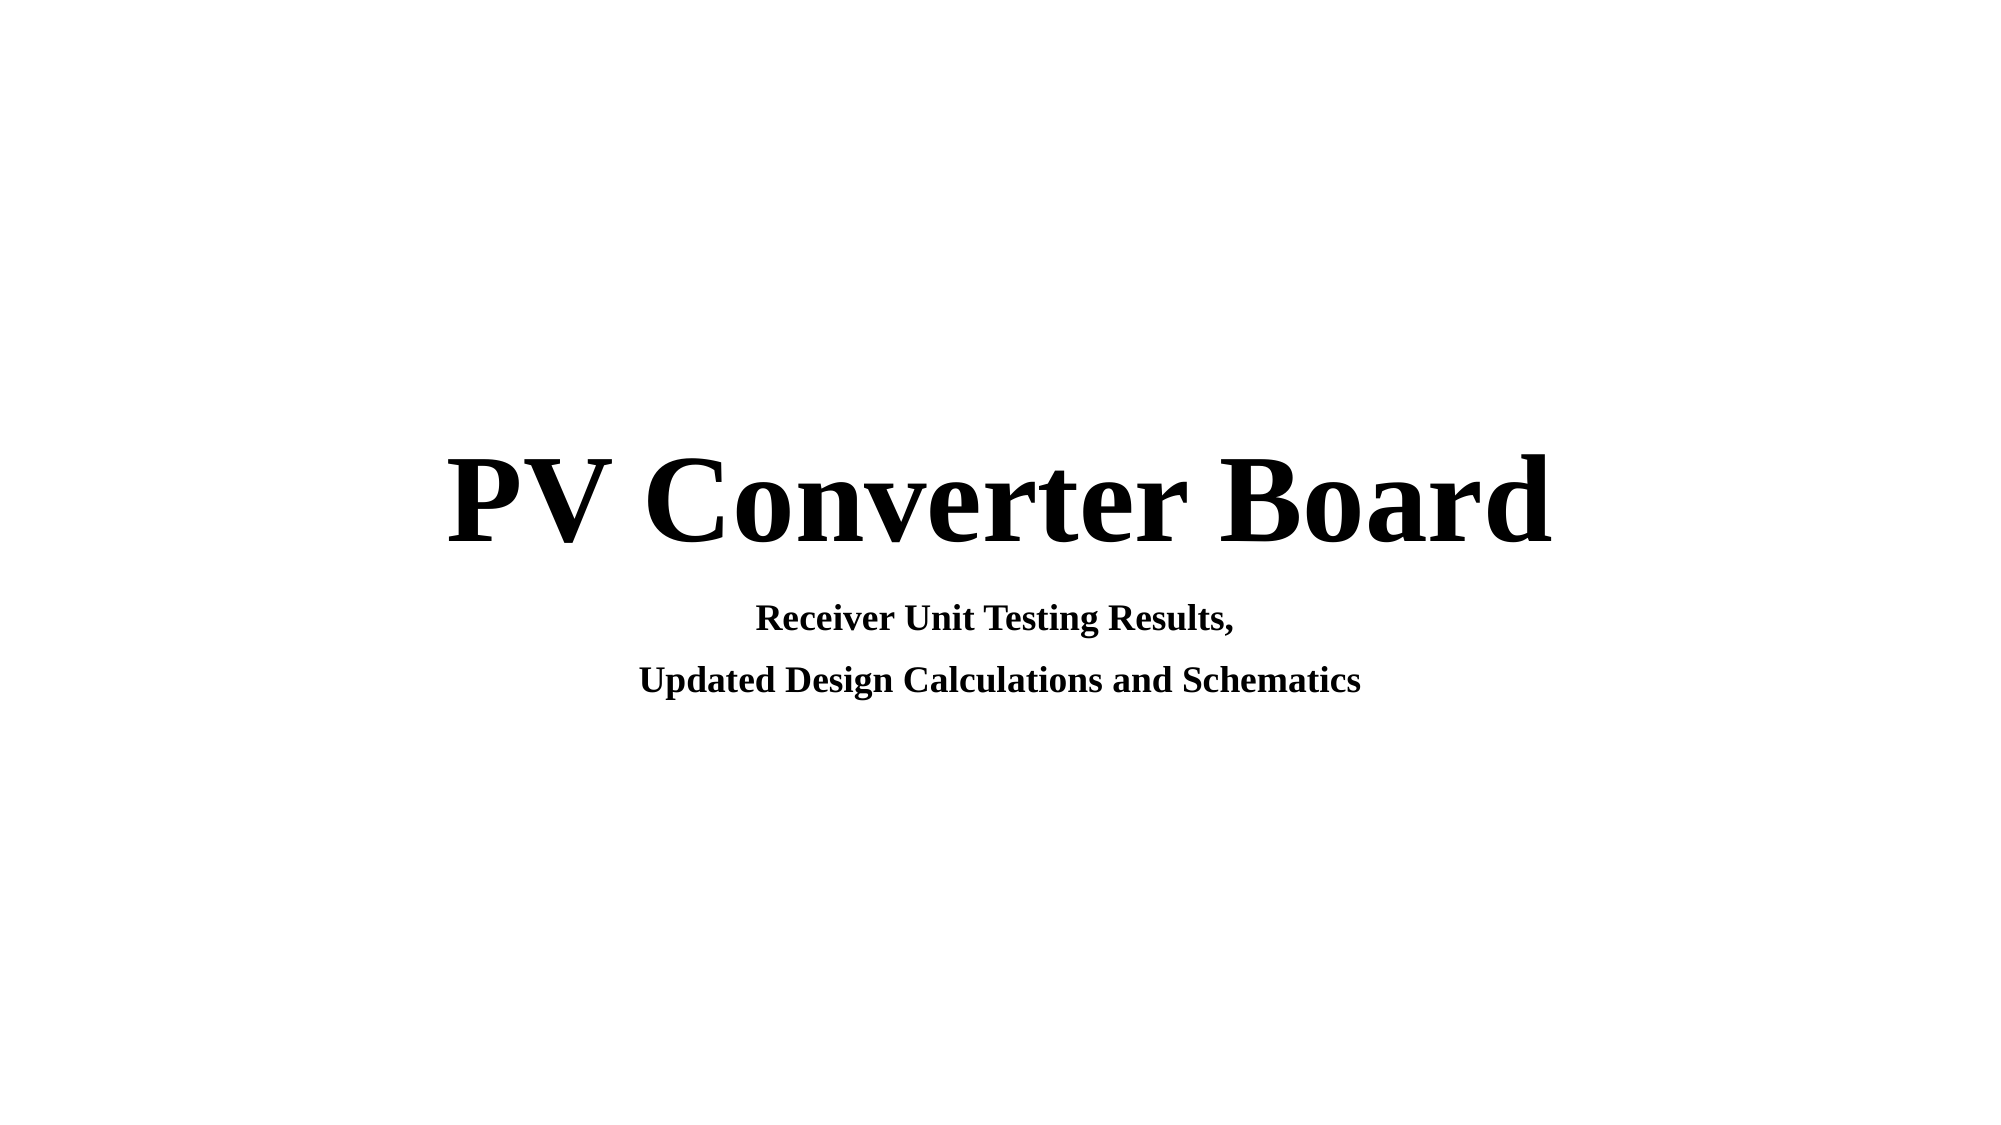

# PV Converter Board
Receiver Unit Testing Results,
Updated Design Calculations and Schematics